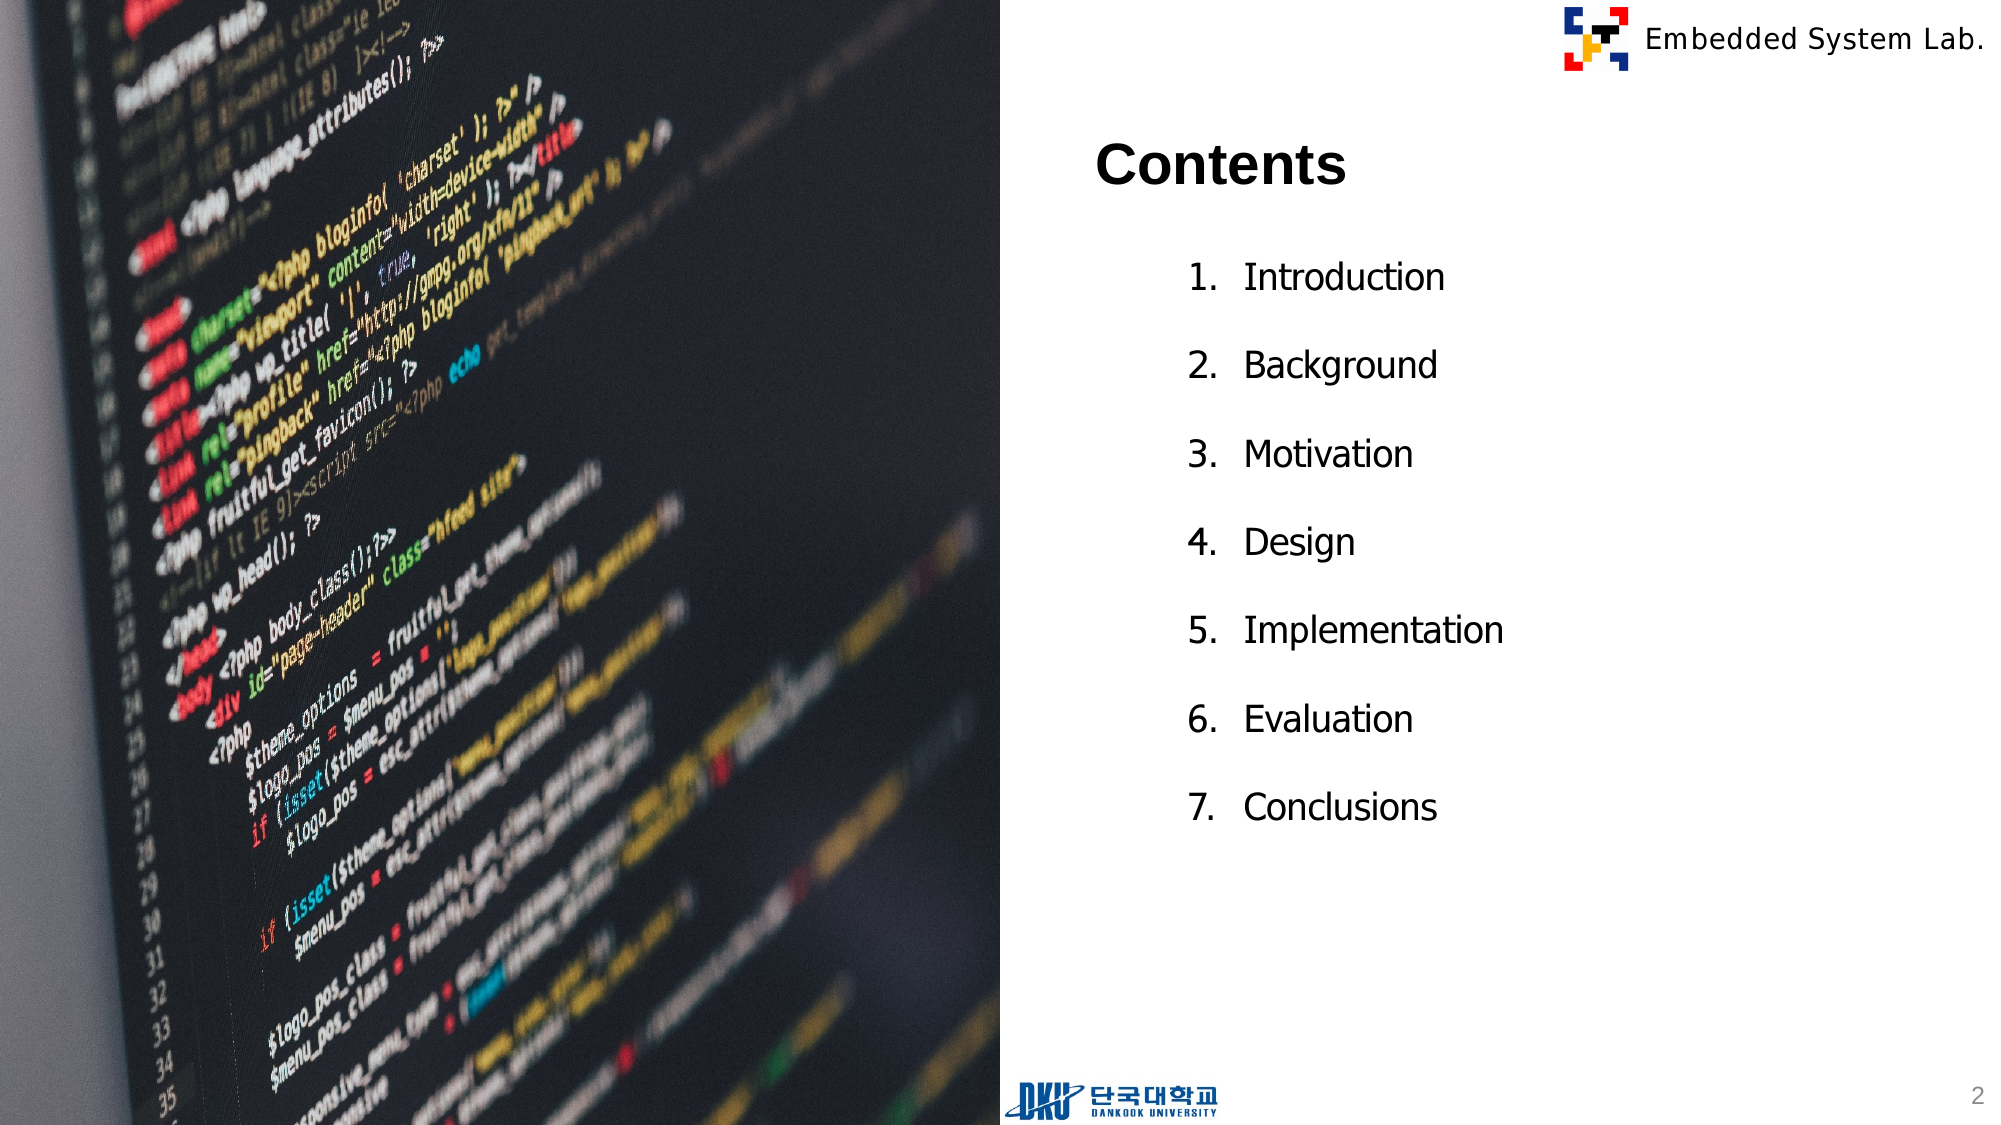

Introduction
Background
Motivation
Design
Implementation
Evaluation
Conclusions

2